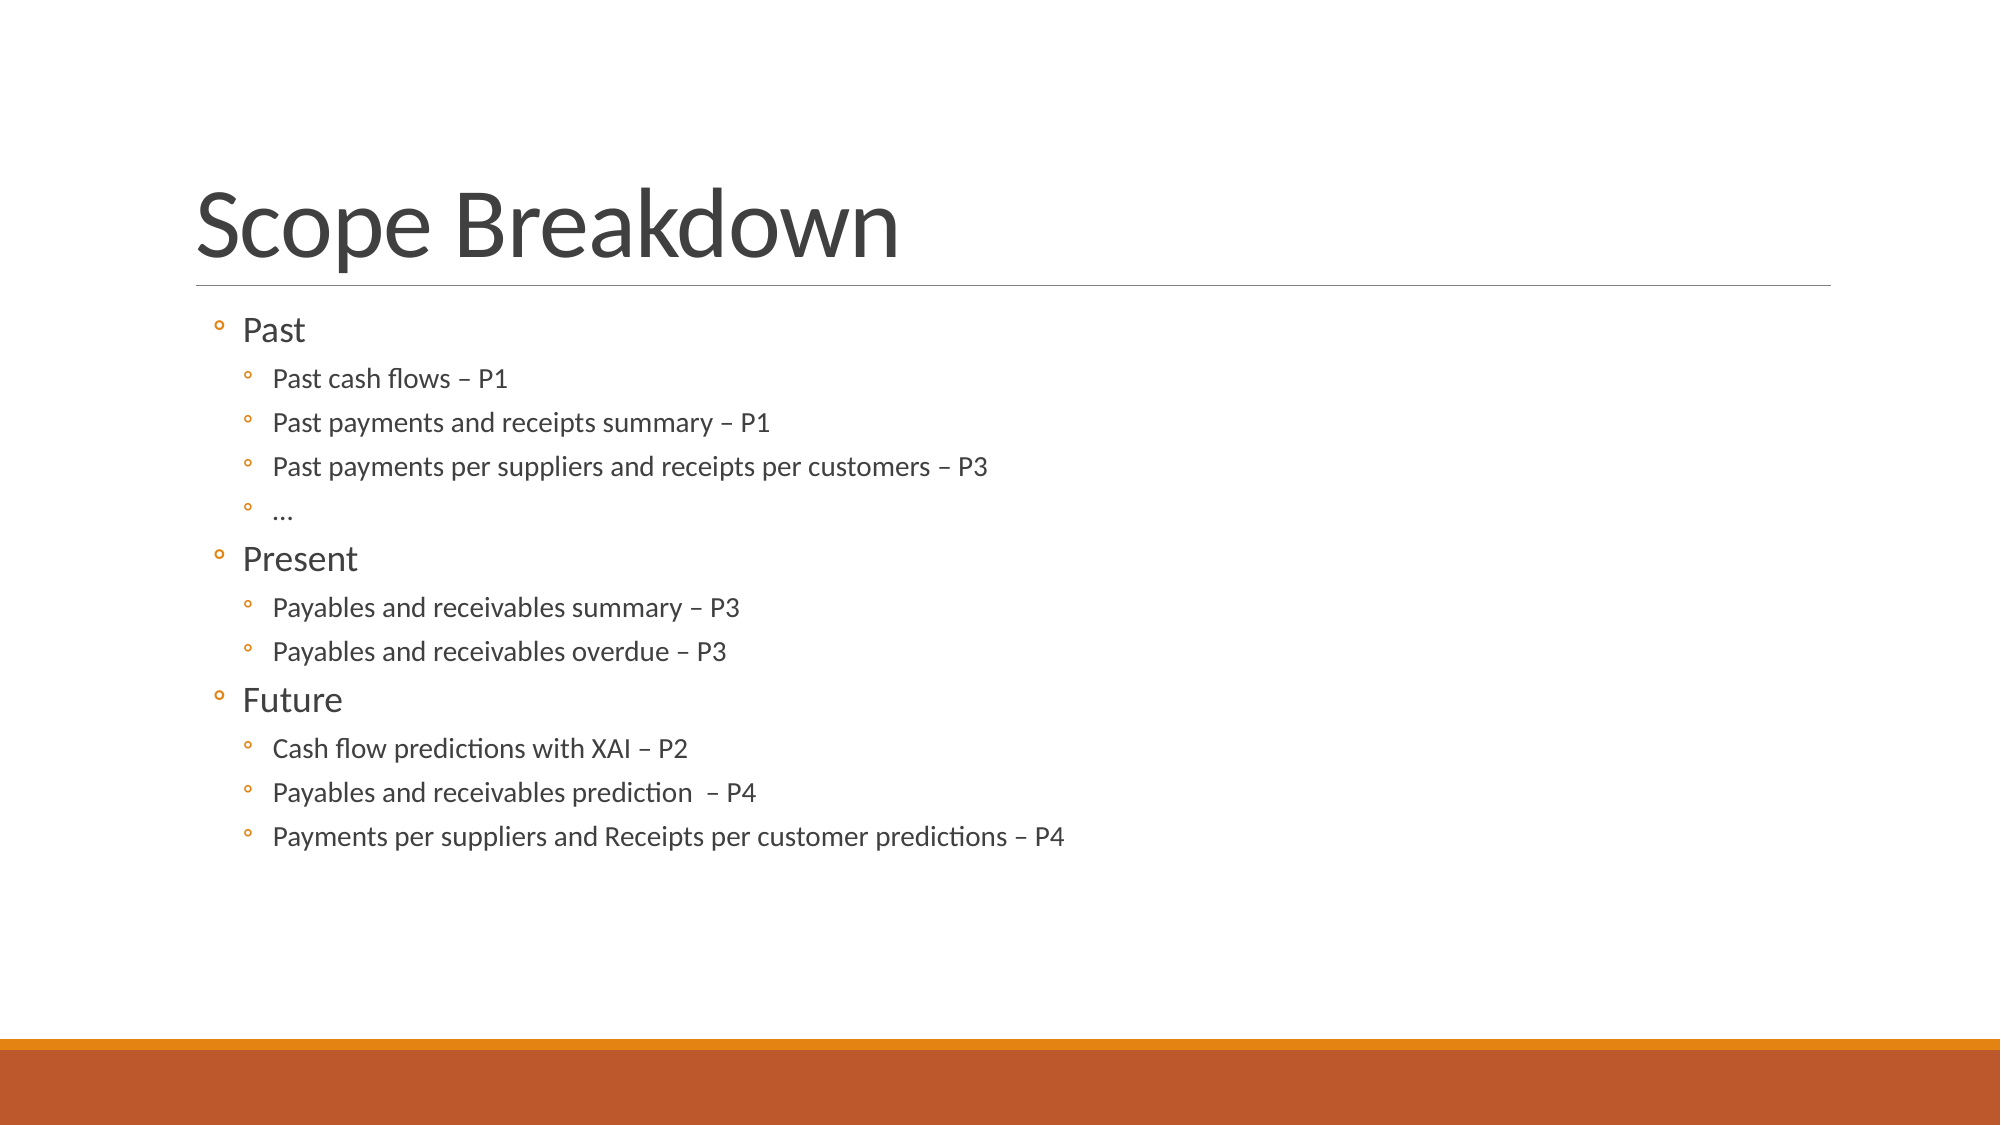

# Scope Breakdown
Past
Past cash flows – P1
Past payments and receipts summary – P1
Past payments per suppliers and receipts per customers – P3
…
Present
Payables and receivables summary – P3
Payables and receivables overdue – P3
Future
Cash flow predictions with XAI – P2
Payables and receivables prediction  – P4
Payments per suppliers and Receipts per customer predictions – P4